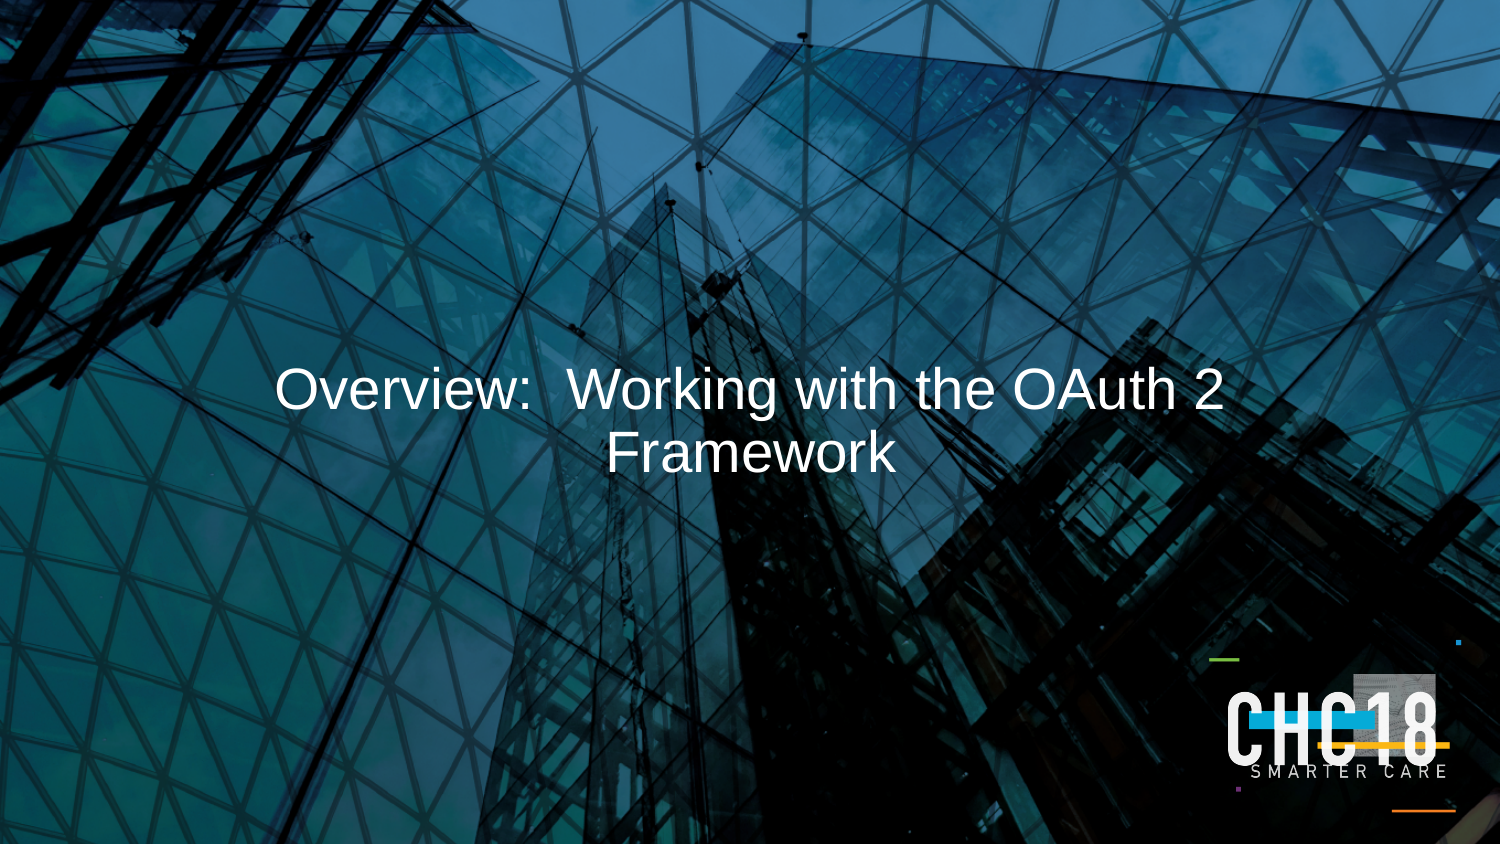

# Overview:  Working with the OAuth 2 Framework